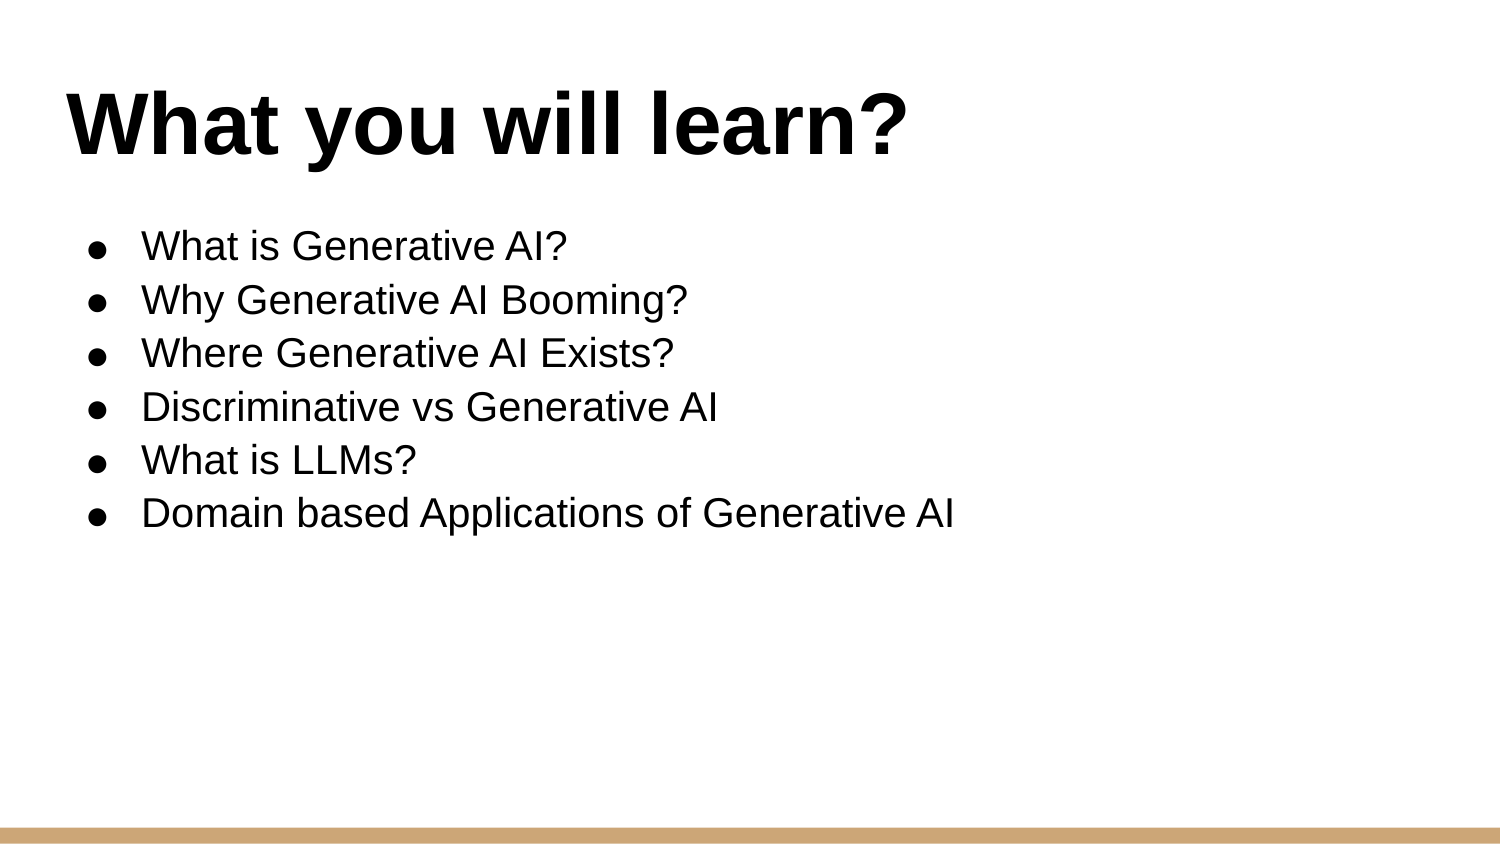

# What you will learn?
What is Generative AI?
Why Generative AI Booming?
Where Generative AI Exists?
Discriminative vs Generative AI
What is LLMs?
Domain based Applications of Generative AI